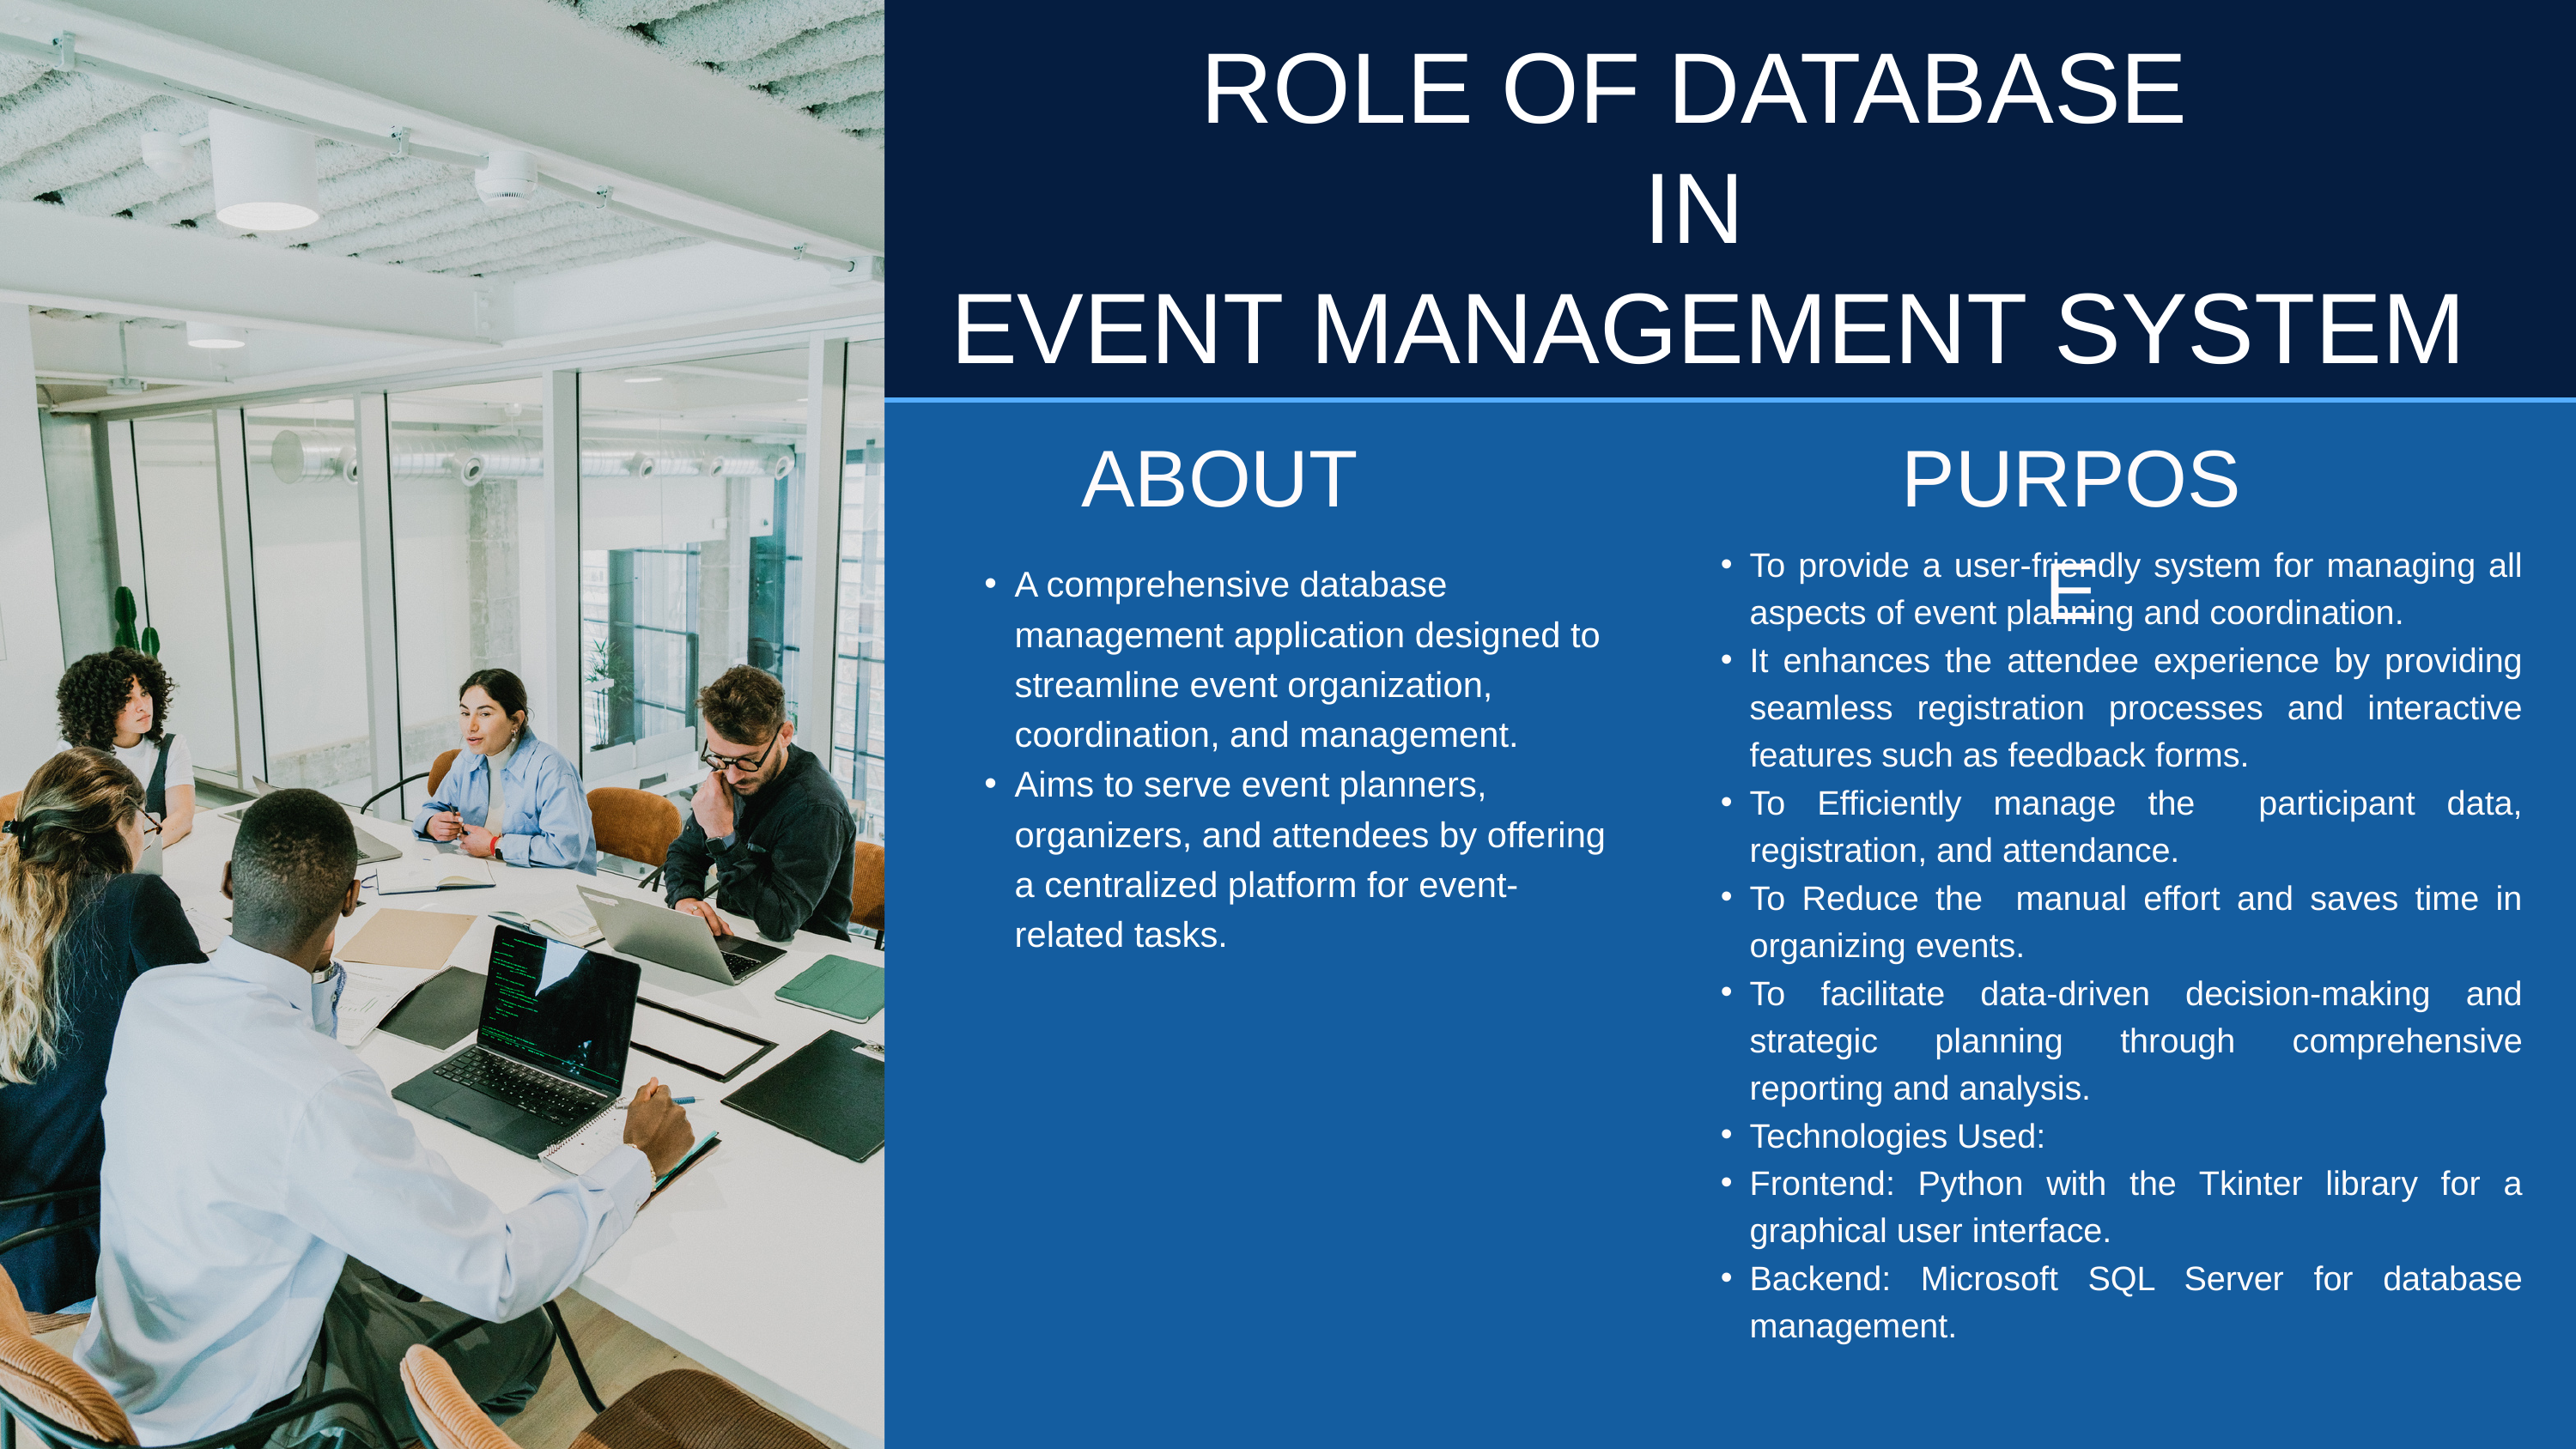

ROLE OF DATABASE
IN
EVENT MANAGEMENT SYSTEM
ABOUT
PURPOSE
To provide a user-friendly system for managing all aspects of event planning and coordination.
It enhances the attendee experience by providing seamless registration processes and interactive features such as feedback forms.
To Efficiently manage the  participant data, registration, and attendance.
To Reduce the  manual effort and saves time in organizing events.
To facilitate data-driven decision-making and strategic planning through comprehensive reporting and analysis.
Technologies Used:
Frontend: Python with the Tkinter library for a graphical user interface.
Backend: Microsoft SQL Server for database management.

A comprehensive database management application designed to streamline event organization, coordination, and management.
Aims to serve event planners, organizers, and attendees by offering a centralized platform for event-related tasks.